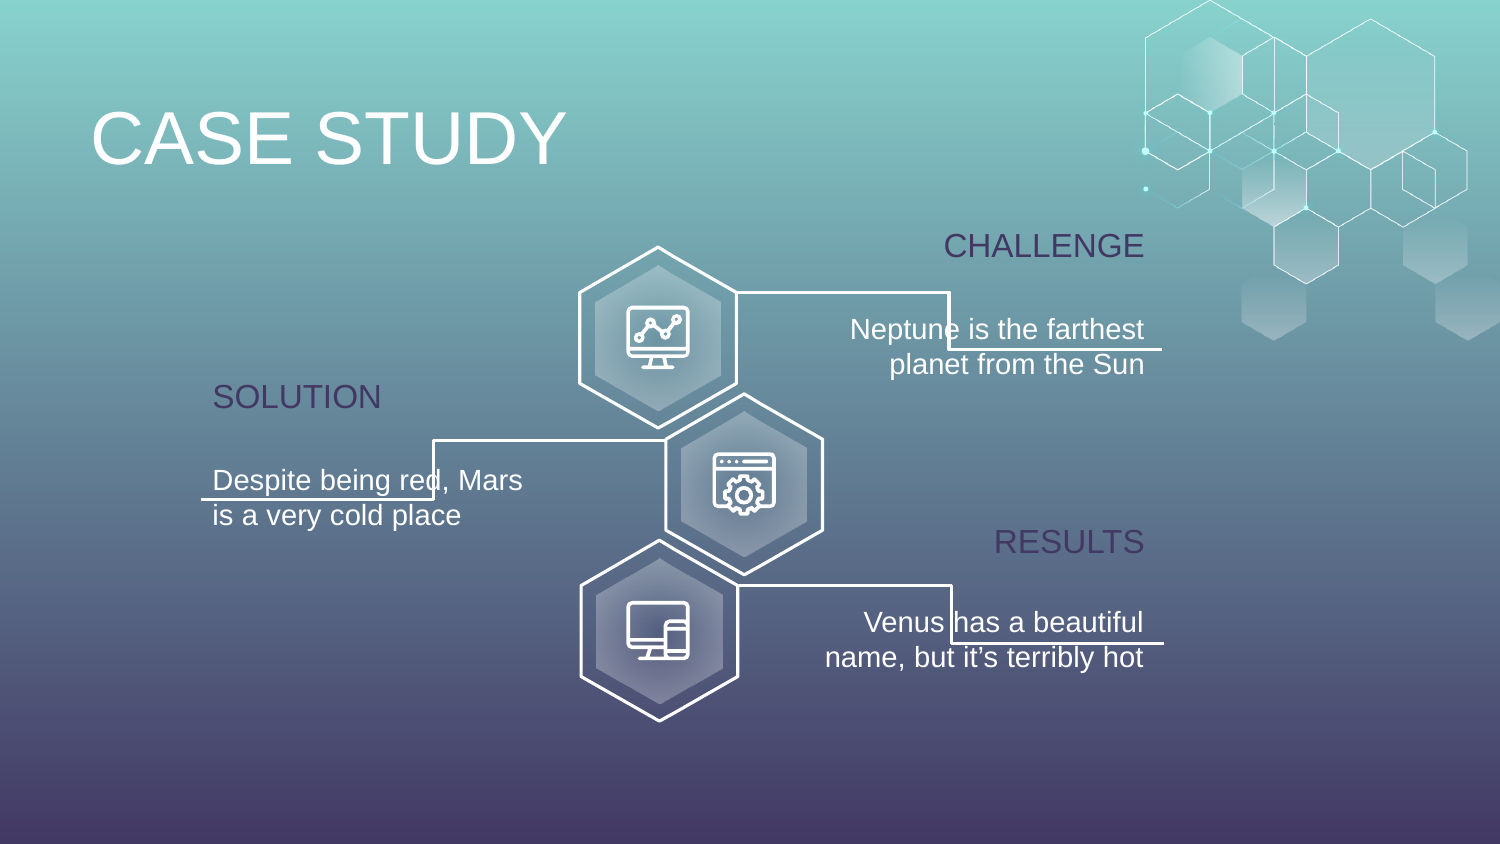

# CASE STUDY
CHALLENGE

Neptune is the farthest planet from the Sun

SOLUTION

Despite being red, Mars is a very cold place
RESULTS

Venus has a beautiful name, but it’s terribly hot